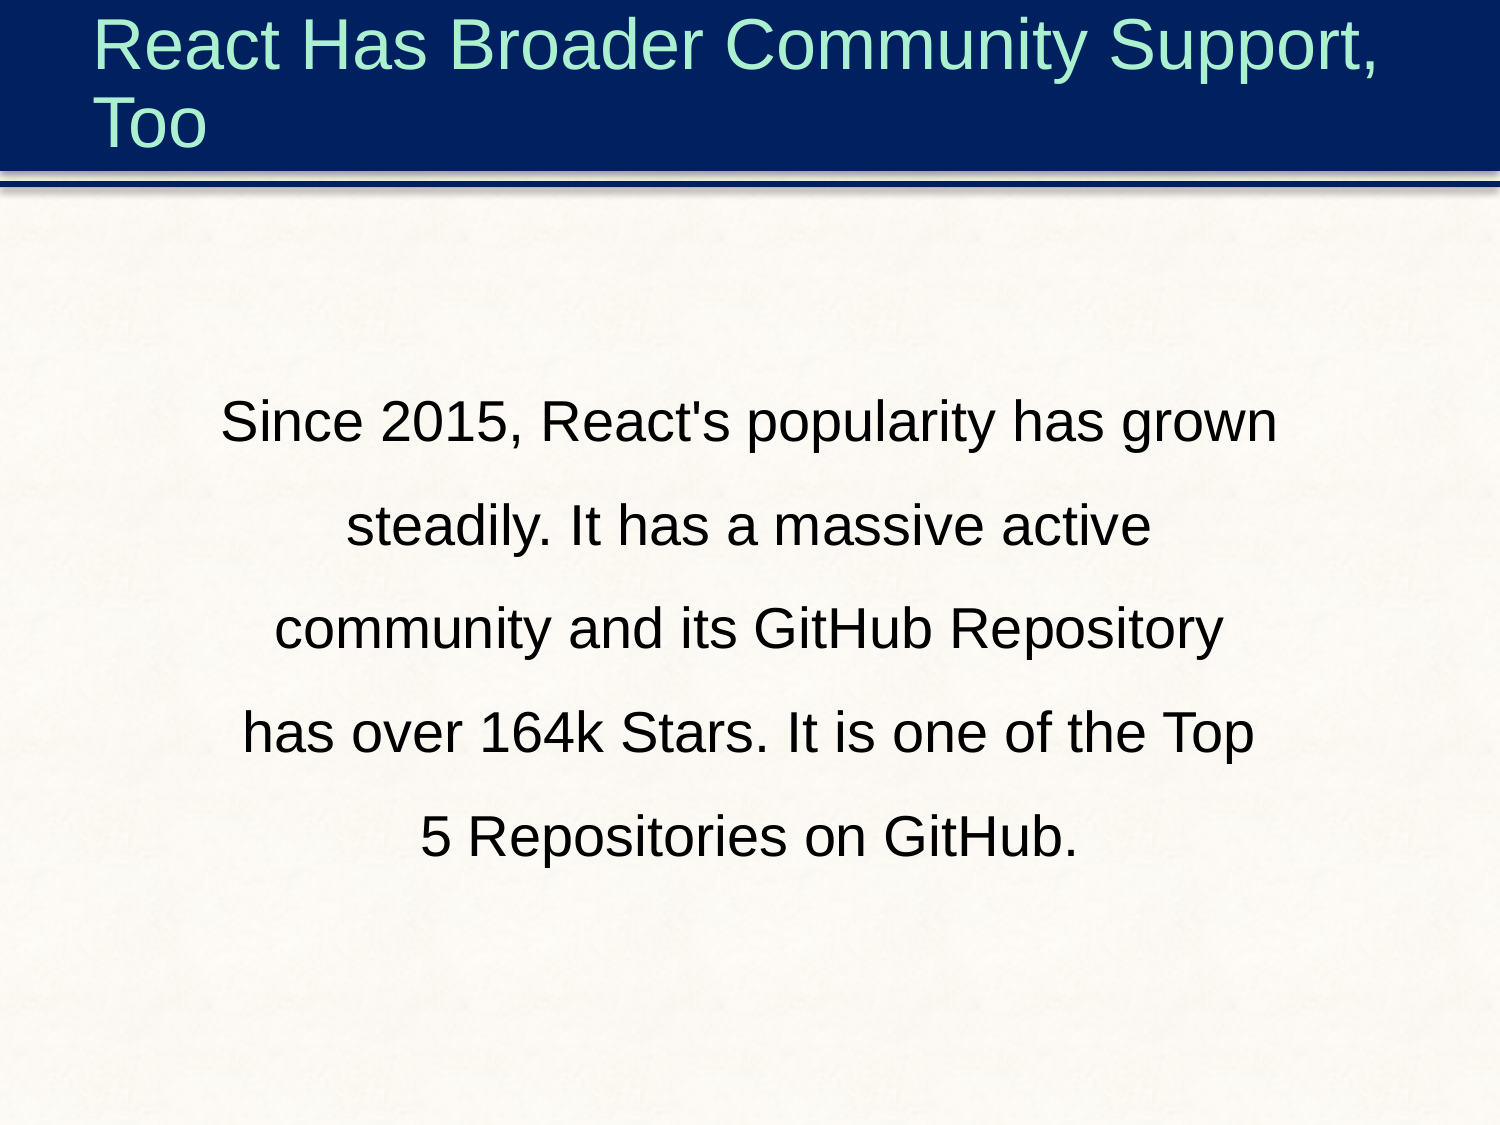

# React Has Broader Community Support, Too
Since 2015, React's popularity has grown steadily. It has a massive active community and its GitHub Repository has over 164k Stars. It is one of the Top 5 Repositories on GitHub.